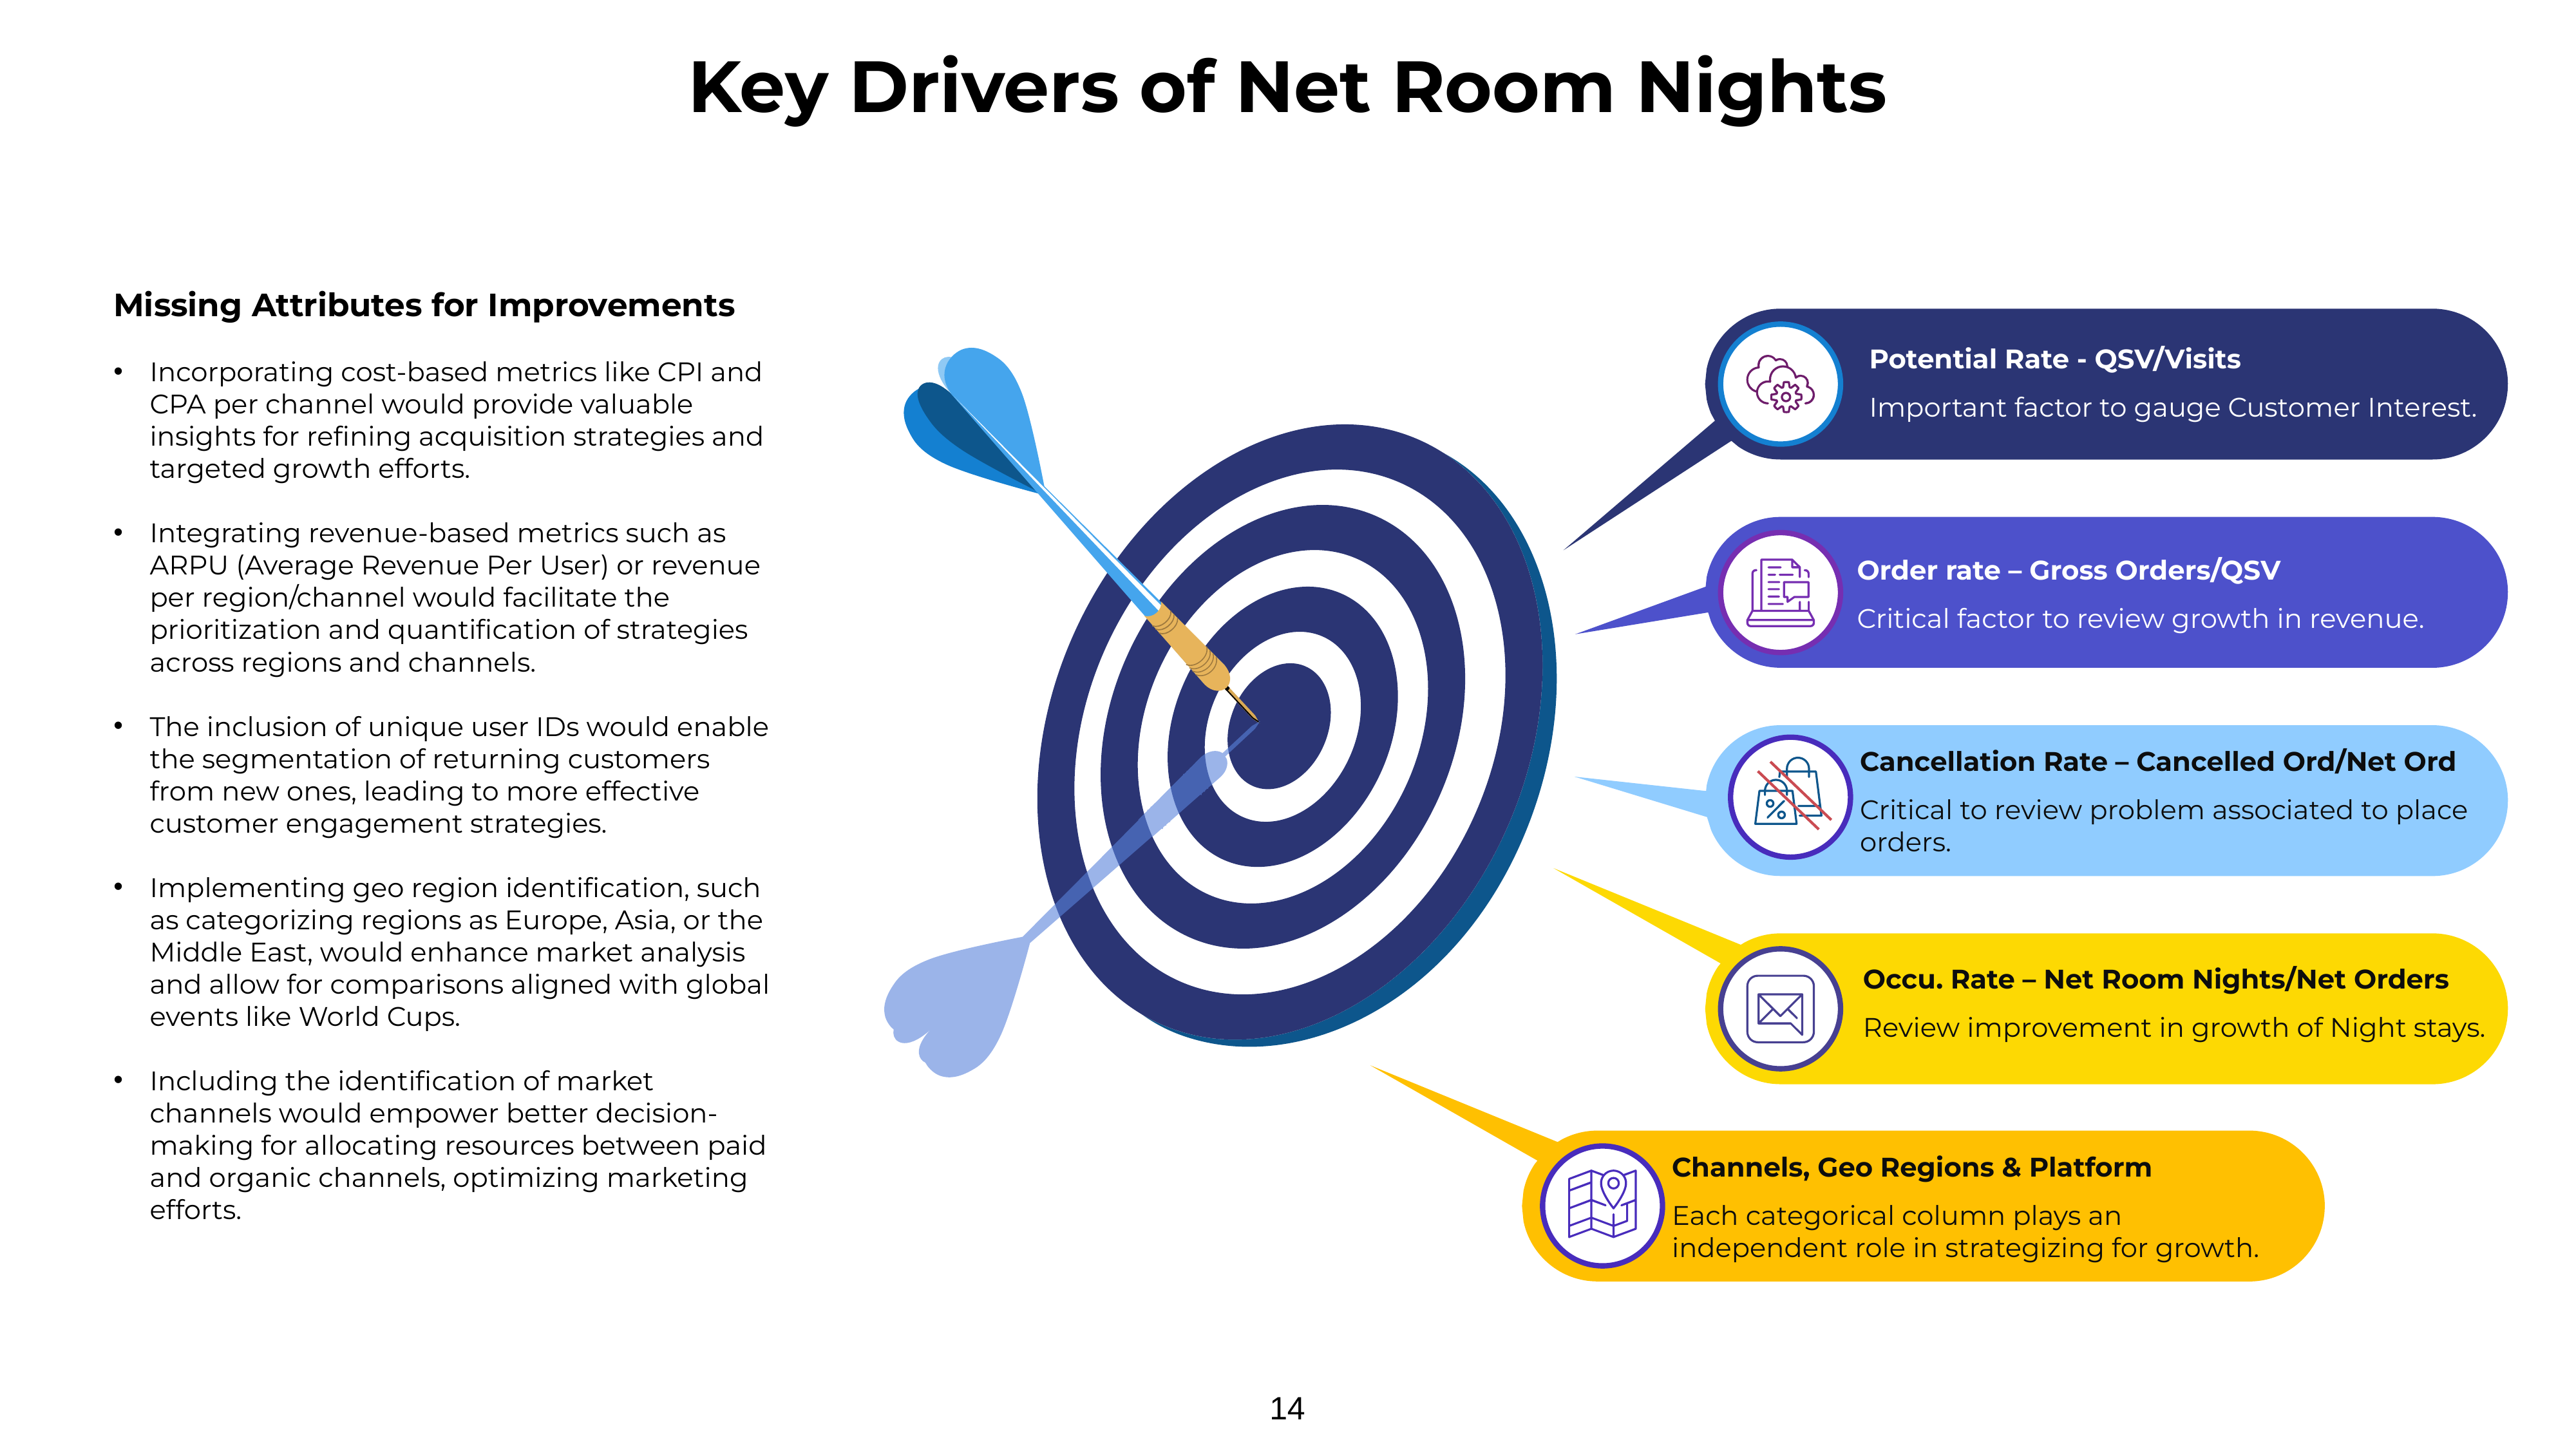

Key Drivers of Net Room Nights
Missing Attributes for Improvements

Incorporating cost-based metrics like CPI and CPA per channel would provide valuable insights for refining acquisition strategies and targeted growth efforts.

Integrating revenue-based metrics such as ARPU (Average Revenue Per User) or revenue per region/channel would facilitate the prioritization and quantification of strategies across regions and channels.

The inclusion of unique user IDs would enable the segmentation of returning customers from new ones, leading to more effective customer engagement strategies.

Implementing geo region identification, such as categorizing regions as Europe, Asia, or the Middle East, would enhance market analysis and allow for comparisons aligned with global events like World Cups.

Including the identification of market channels would empower better decision-making for allocating resources between paid and organic channels, optimizing marketing efforts.

Potential Rate - QSV/Visits
Important factor to gauge Customer Interest.

Order rate – Gross Orders/QSV
Critical factor to review growth in revenue.

Cancellation Rate – Cancelled Ord/Net Ord
Critical to review problem associated to place orders.

Occu. Rate – Net Room Nights/Net Orders
Review improvement in growth of Night stays.

Channels, Geo Regions & Platform
Each categorical column plays an independent role in strategizing for growth.

14